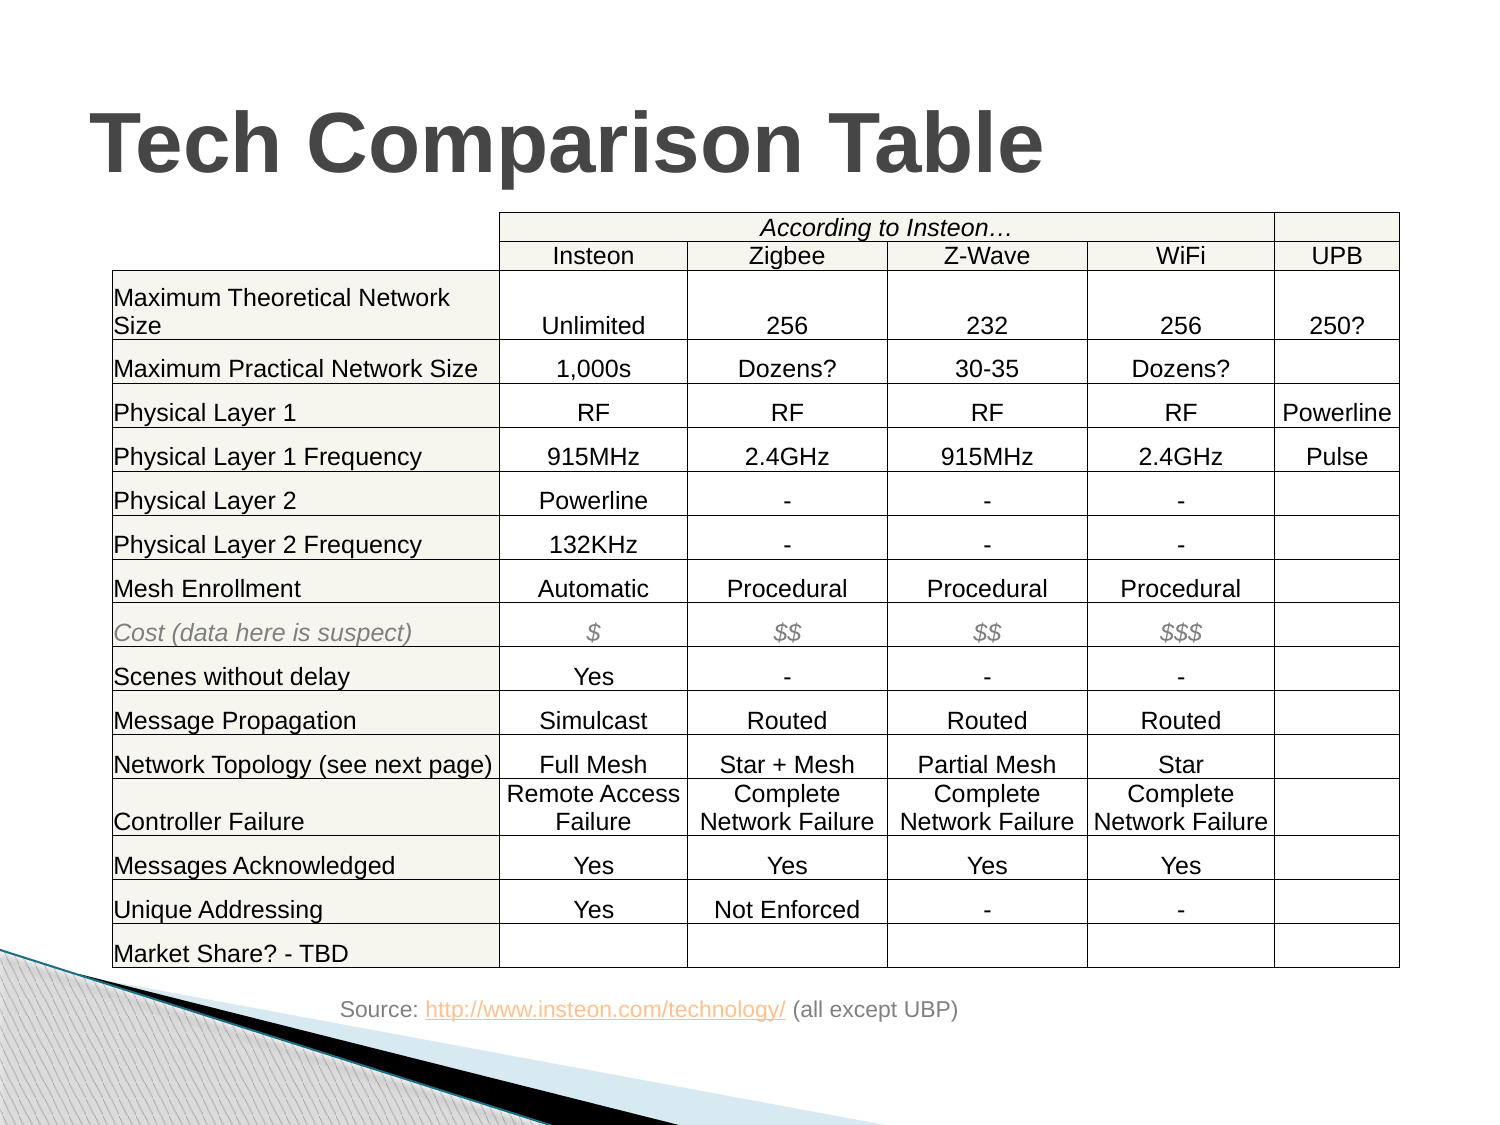

# Tech Comparison Table
|  |
| --- |
|  | According to Insteon… |  |  |  |  |
| --- | --- | --- | --- | --- | --- |
|  | Insteon | Zigbee | Z-Wave | WiFi | UPB |
| Maximum Theoretical Network Size | Unlimited | 256 | 232 | 256 | 250? |
| Maximum Practical Network Size | 1,000s | Dozens? | 30-35 | Dozens? |  |
| Physical Layer 1 | RF | RF | RF | RF | Powerline |
| Physical Layer 1 Frequency | 915MHz | 2.4GHz | 915MHz | 2.4GHz | Pulse |
| Physical Layer 2 | Powerline | - | - | - |  |
| Physical Layer 2 Frequency | 132KHz | - | - | - |  |
| Mesh Enrollment | Automatic | Procedural | Procedural | Procedural |  |
| Cost (data here is suspect) | $ | $$ | $$ | $$$ |  |
| Scenes without delay | Yes | - | - | - |  |
| Message Propagation | Simulcast | Routed | Routed | Routed |  |
| Network Topology (see next page) | Full Mesh | Star + Mesh | Partial Mesh | Star |  |
| Controller Failure | Remote Access Failure | Complete Network Failure | Complete Network Failure | Complete Network Failure |  |
| Messages Acknowledged | Yes | Yes | Yes | Yes |  |
| Unique Addressing | Yes | Not Enforced | - | - |  |
| Market Share? - TBD |  |  |  |  |  |
Source: http://www.insteon.com/technology/ (all except UBP)